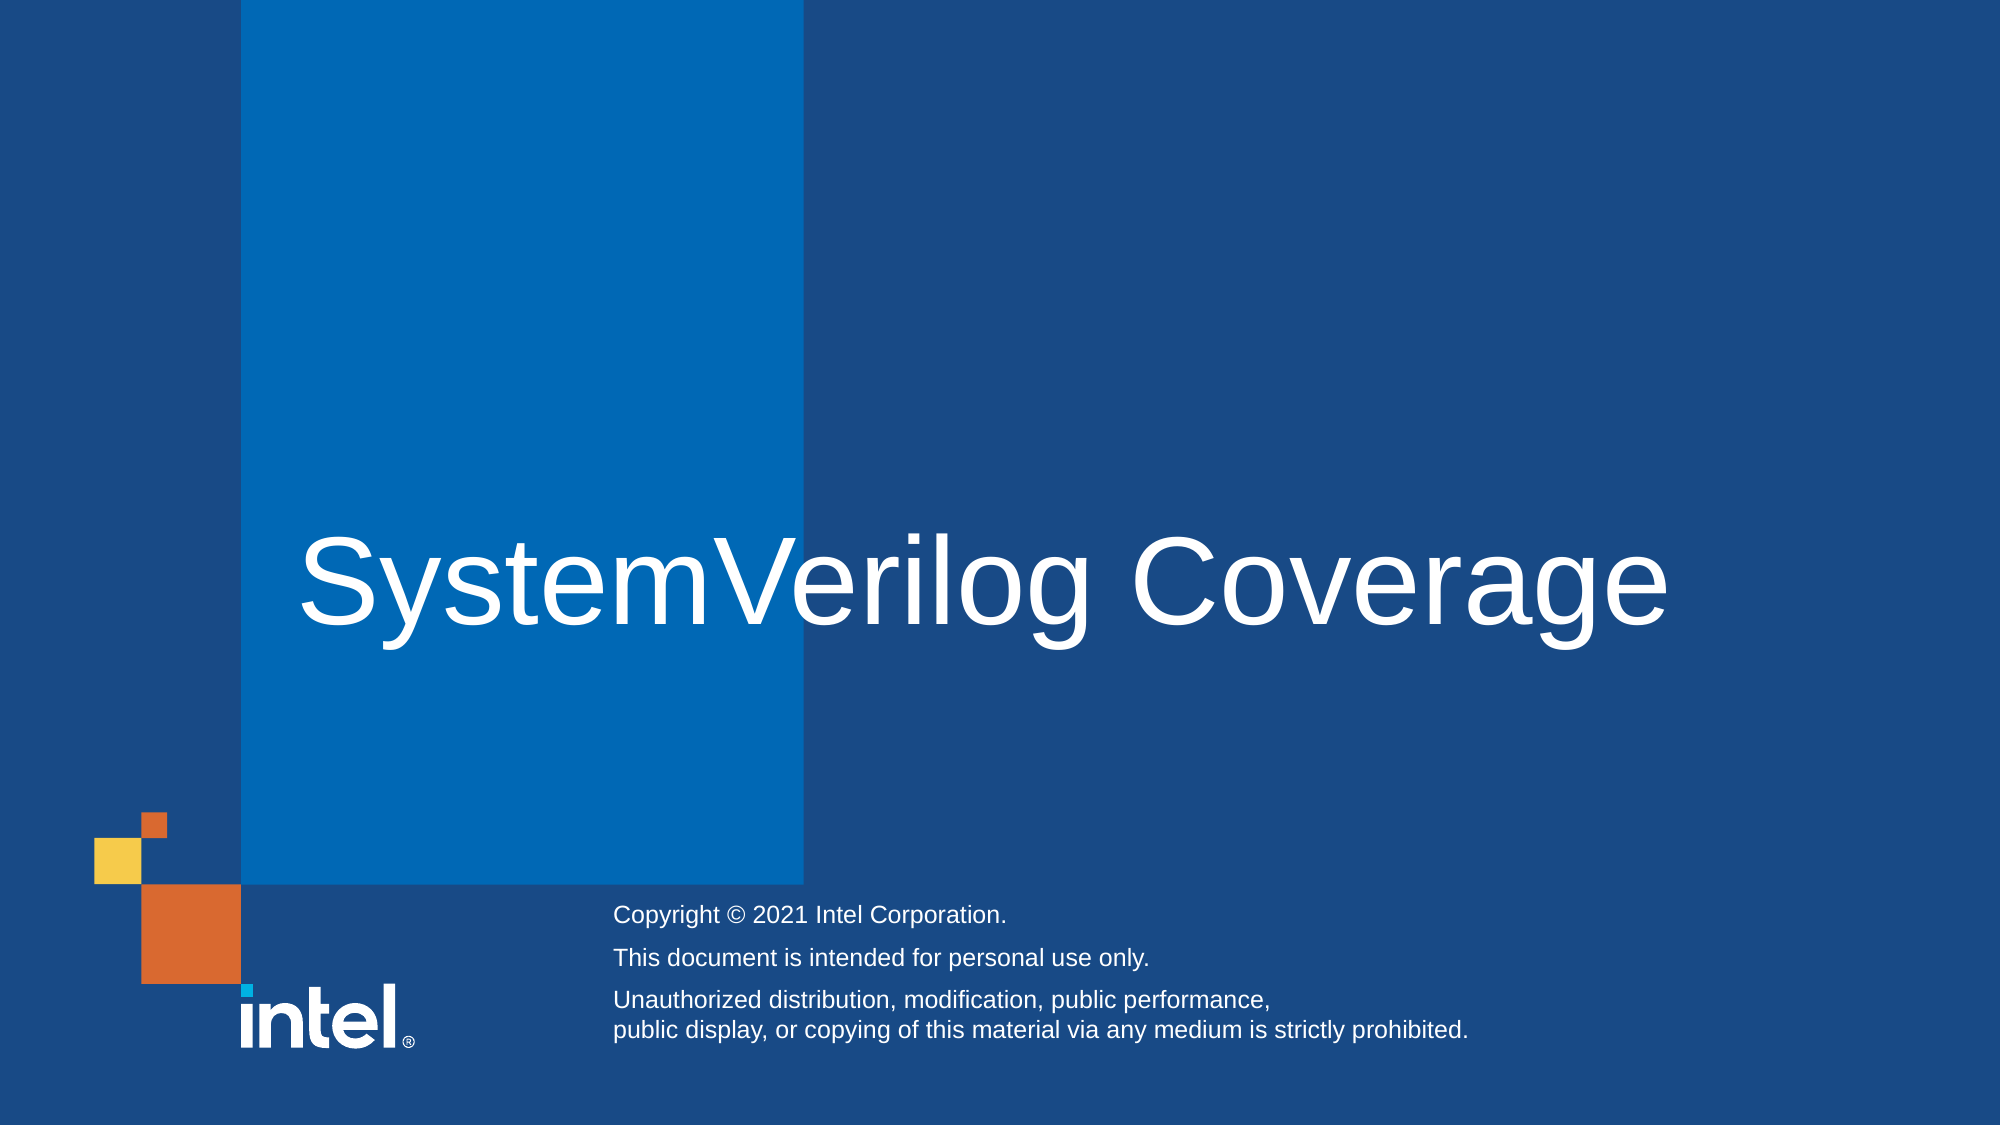

# SystemVerilog Coverage

		Copyright © 2021 Intel Corporation.
		This document is intended for personal use only.
		Unauthorized distribution, modification, public performance,
		public display, or copying of this material via any medium is strictly prohibited.